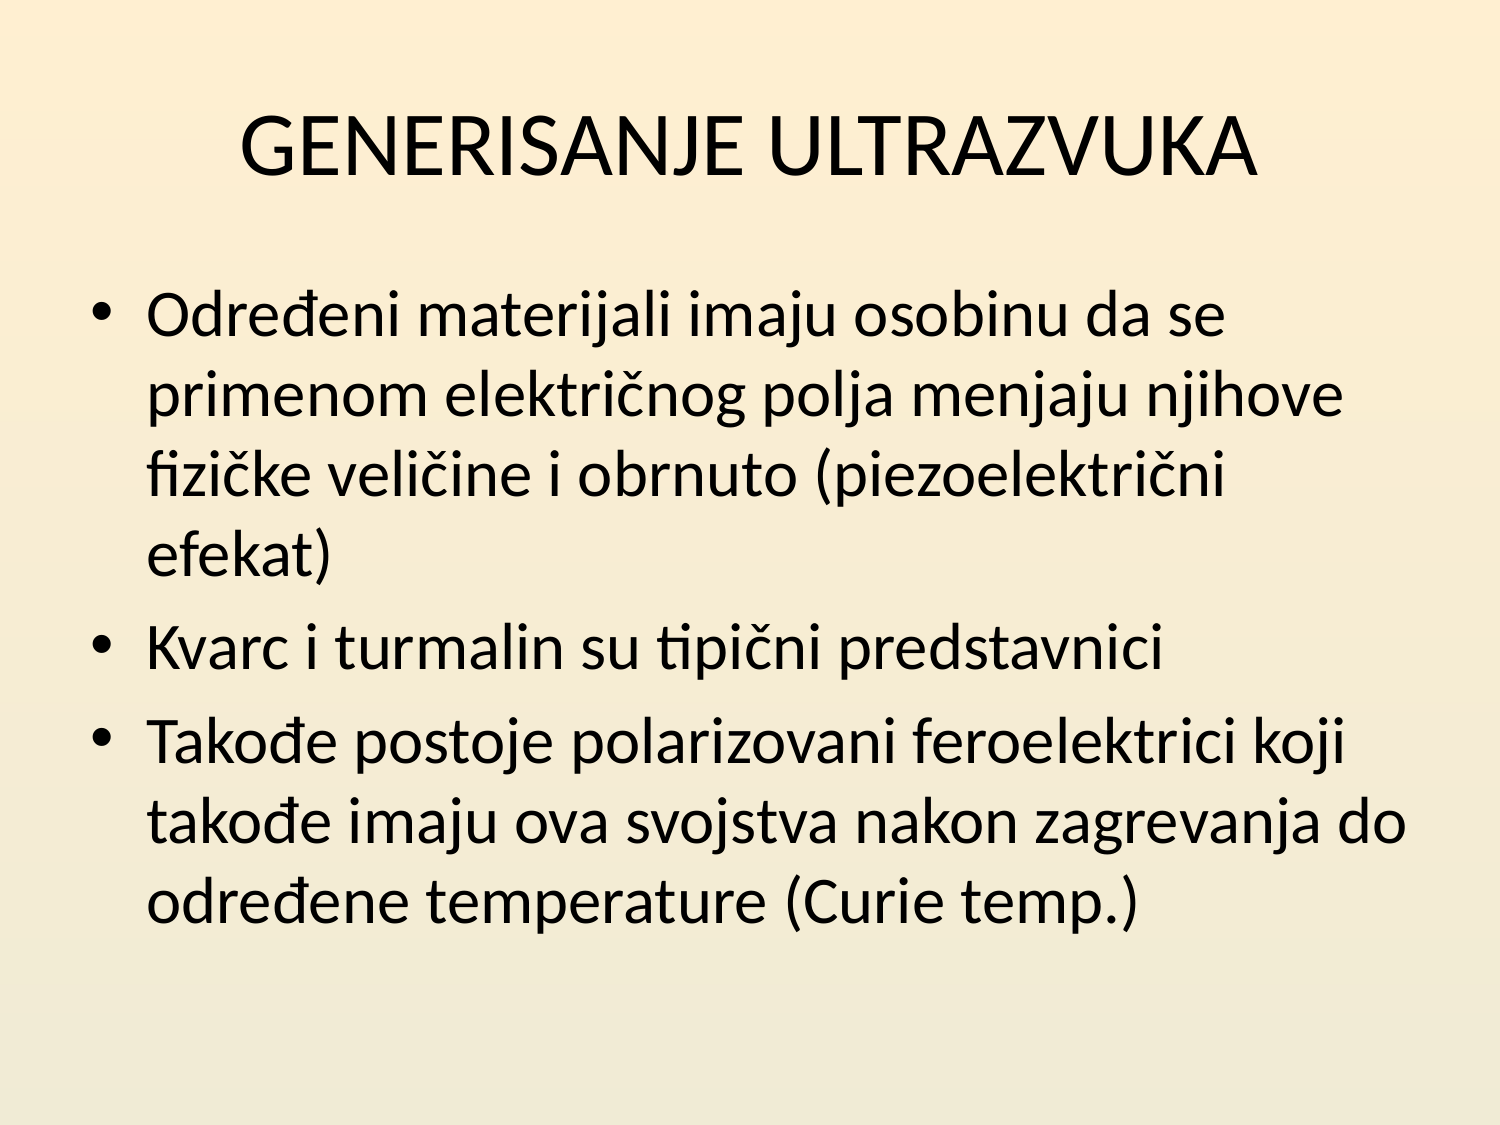

# GENERISANJE ULTRAZVUKA
Određeni materijali imaju osobinu da se primenom električnog polja menjaju njihove fizičke veličine i obrnuto (piezoelektrični efekat)
Kvarc i turmalin su tipični predstavnici
Takođe postoje polarizovani feroelektrici koji takođe imaju ova svojstva nakon zagrevanja do određene temperature (Curie temp.)